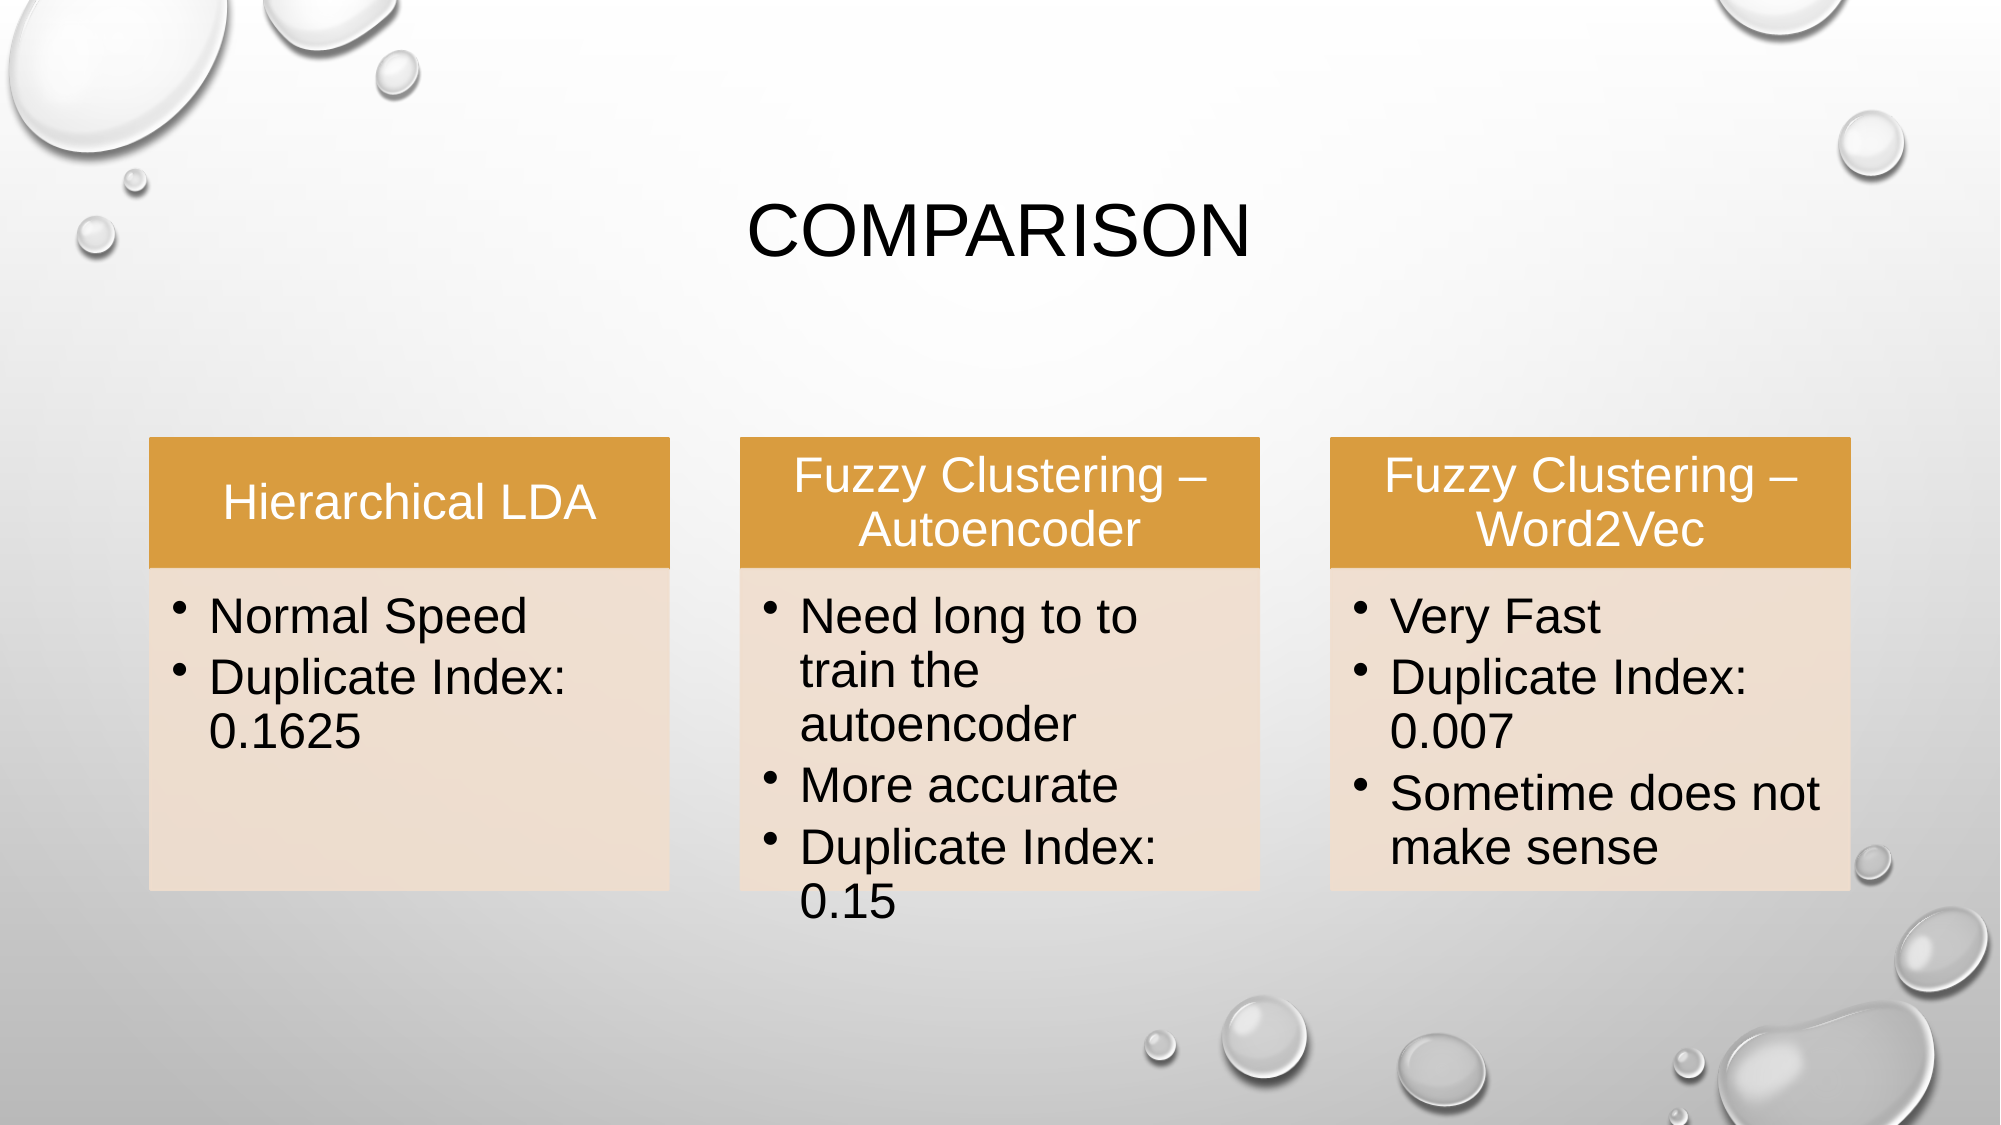

# Comparison
Hierarchical LDA
Normal Speed
Duplicate Index: 0.1625
Fuzzy Clustering – Autoencoder
Need long to to train the autoencoder
More accurate
Duplicate Index: 0.15
Fuzzy Clustering – Word2Vec
Very Fast
Duplicate Index: 0.007
Sometime does not make sense